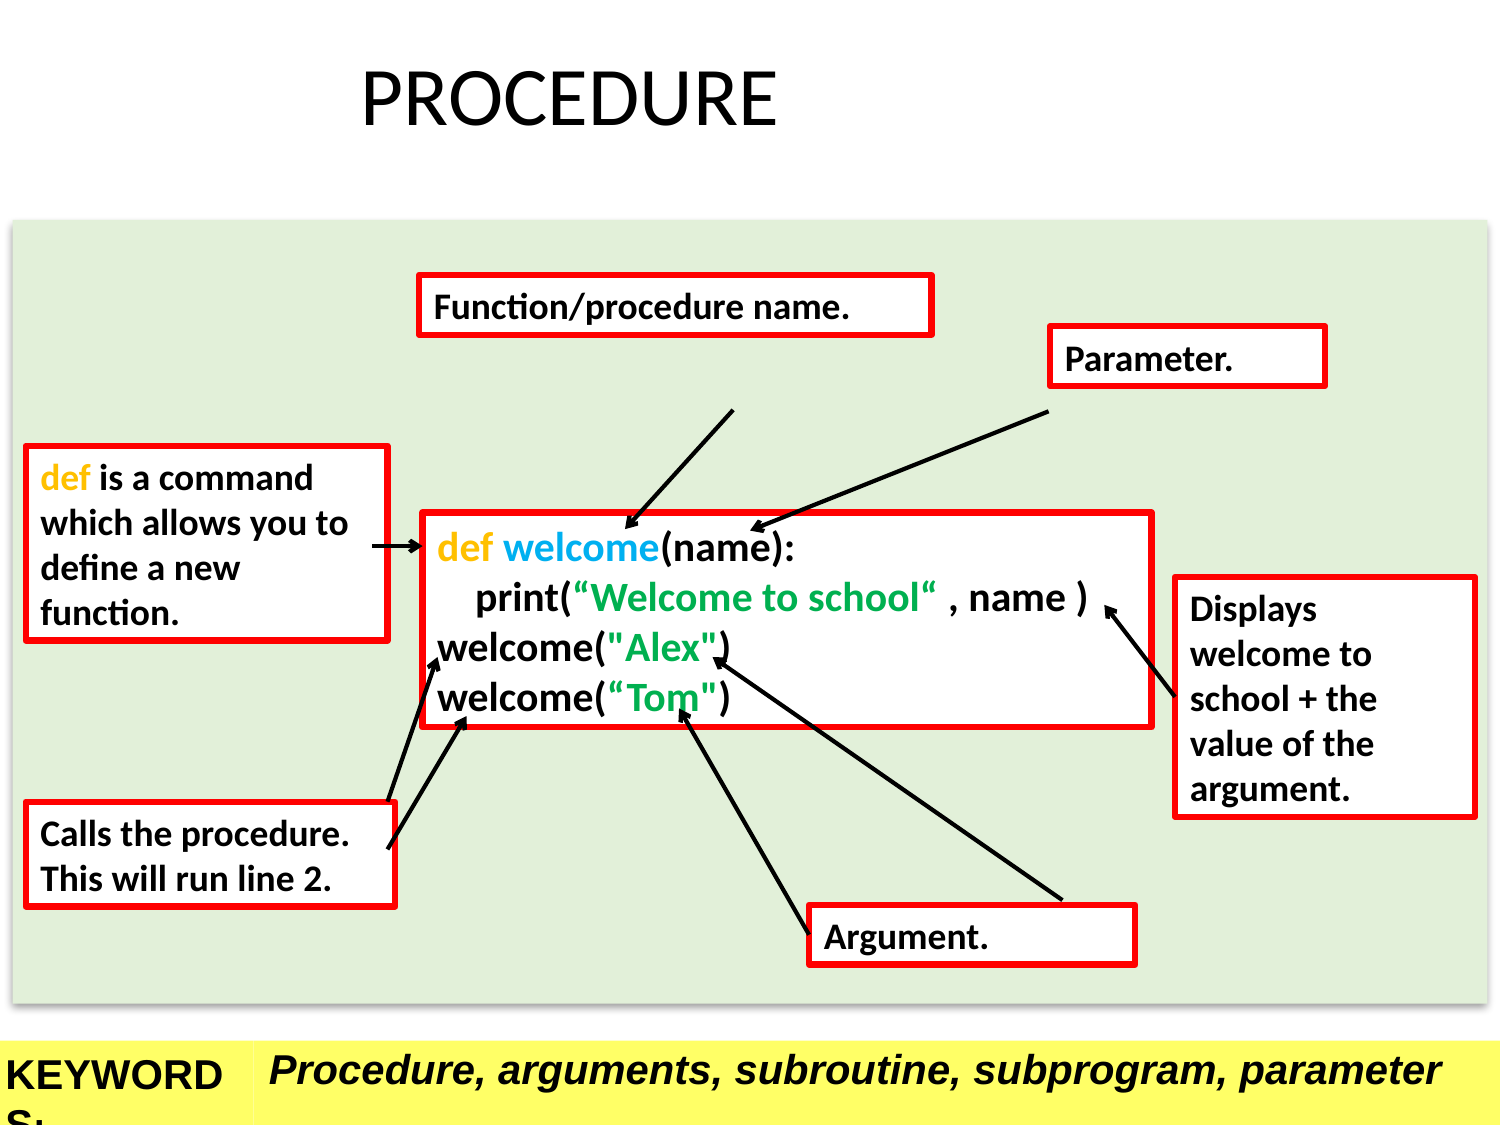

PROCEDURE

Function/procedure name.
Parameter.
def is a command which allows you to define a new function.
def welcome(name):
    print(“Welcome to school“ , name )
welcome("Alex")
welcome(“Tom")
Displays welcome to school + the value of the  argument.
Calls the procedure. This will run line 2.
Argument.
Procedure, arguments, subroutine, subprogram, parameter